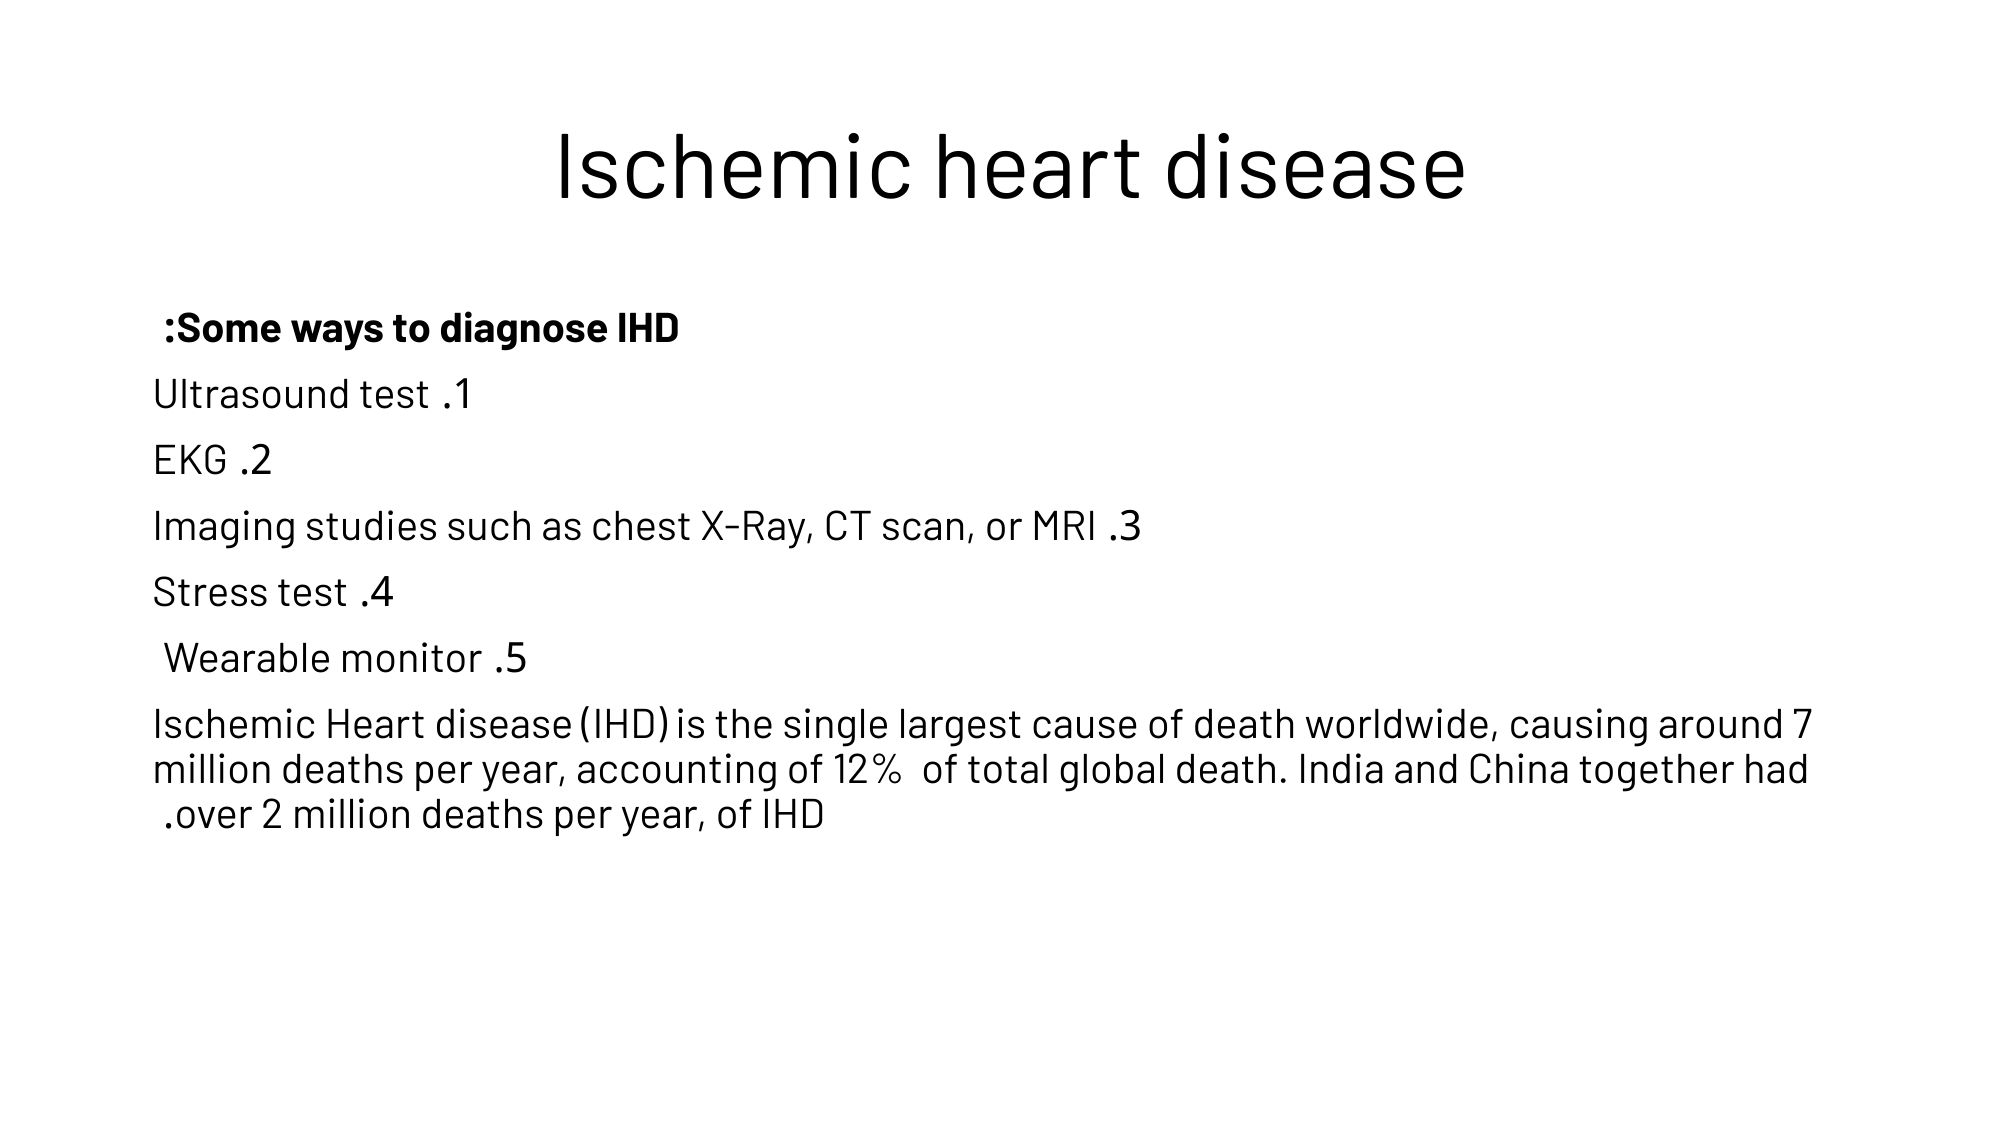

# Ischemic heart disease
Some ways to diagnose IHD:
	 1. Ultrasound test
 2. EKG
 3. Imaging studies such as chest X-Ray, CT scan, or MRI
 4. Stress test
 5. Wearable monitor
Ischemic Heart disease (IHD) is the single largest cause of death worldwide, causing around 7 million deaths per year, accounting of 12%  of total global death. India and China together had over 2 million deaths per year, of IHD.